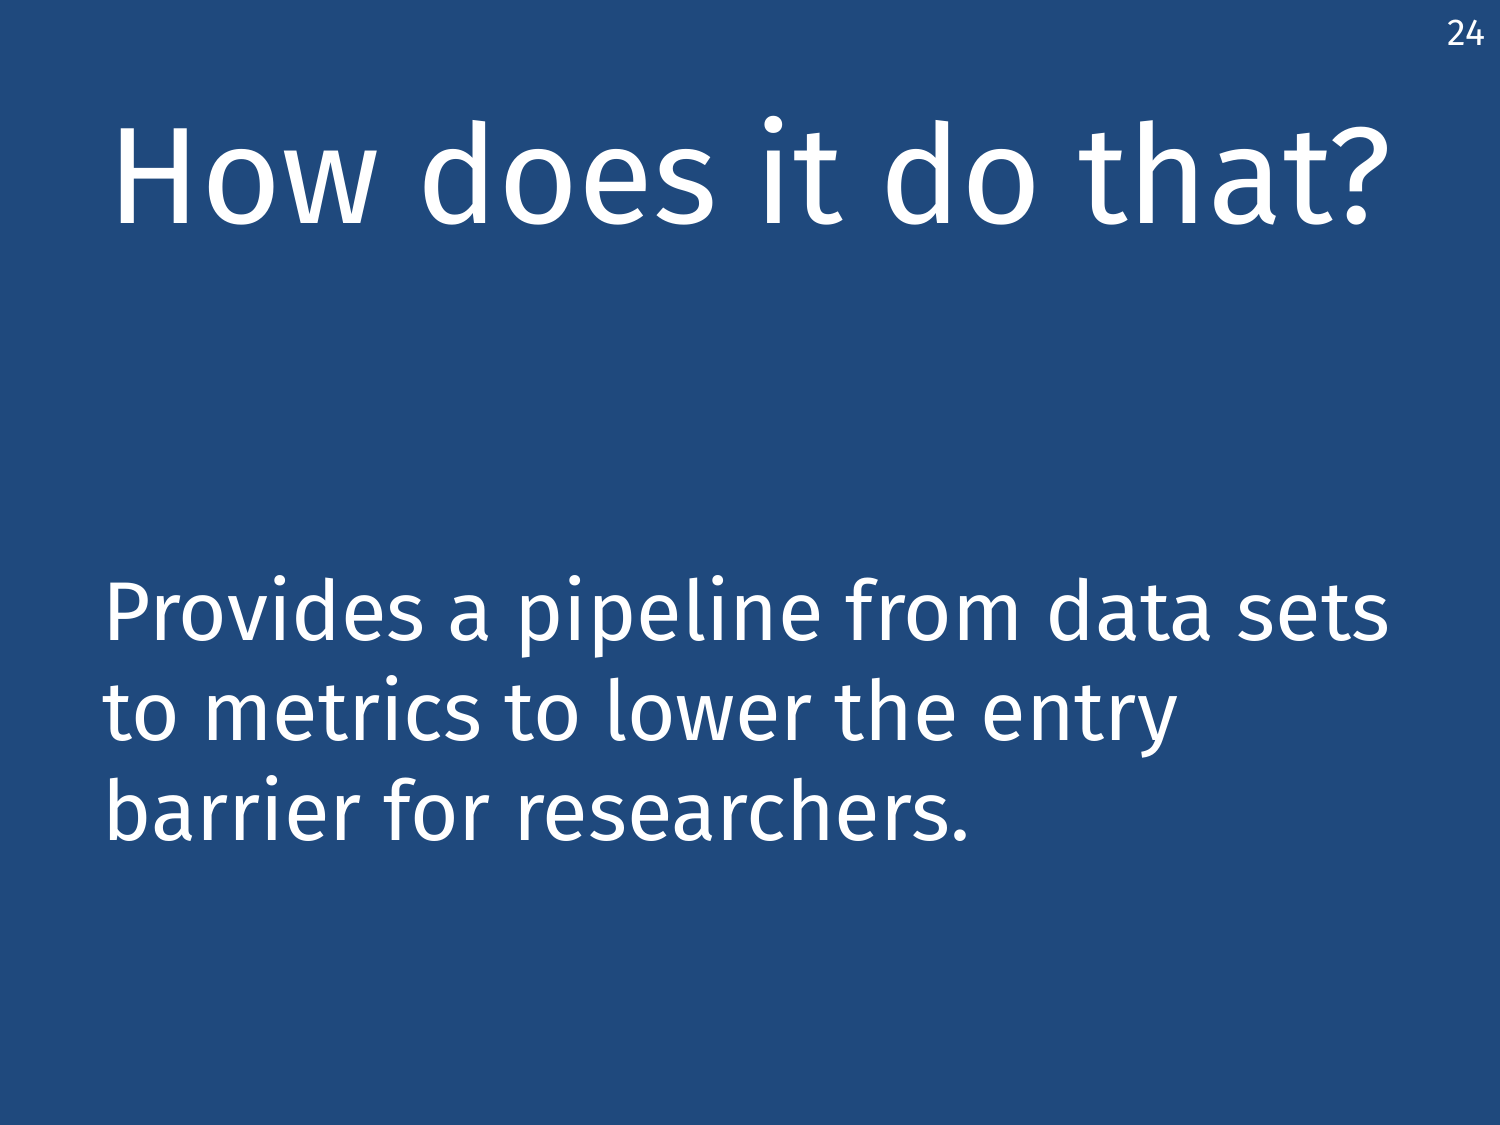

24
# How does it do that?
Provides a pipeline from data sets to metrics to lower the entry barrier for researchers.